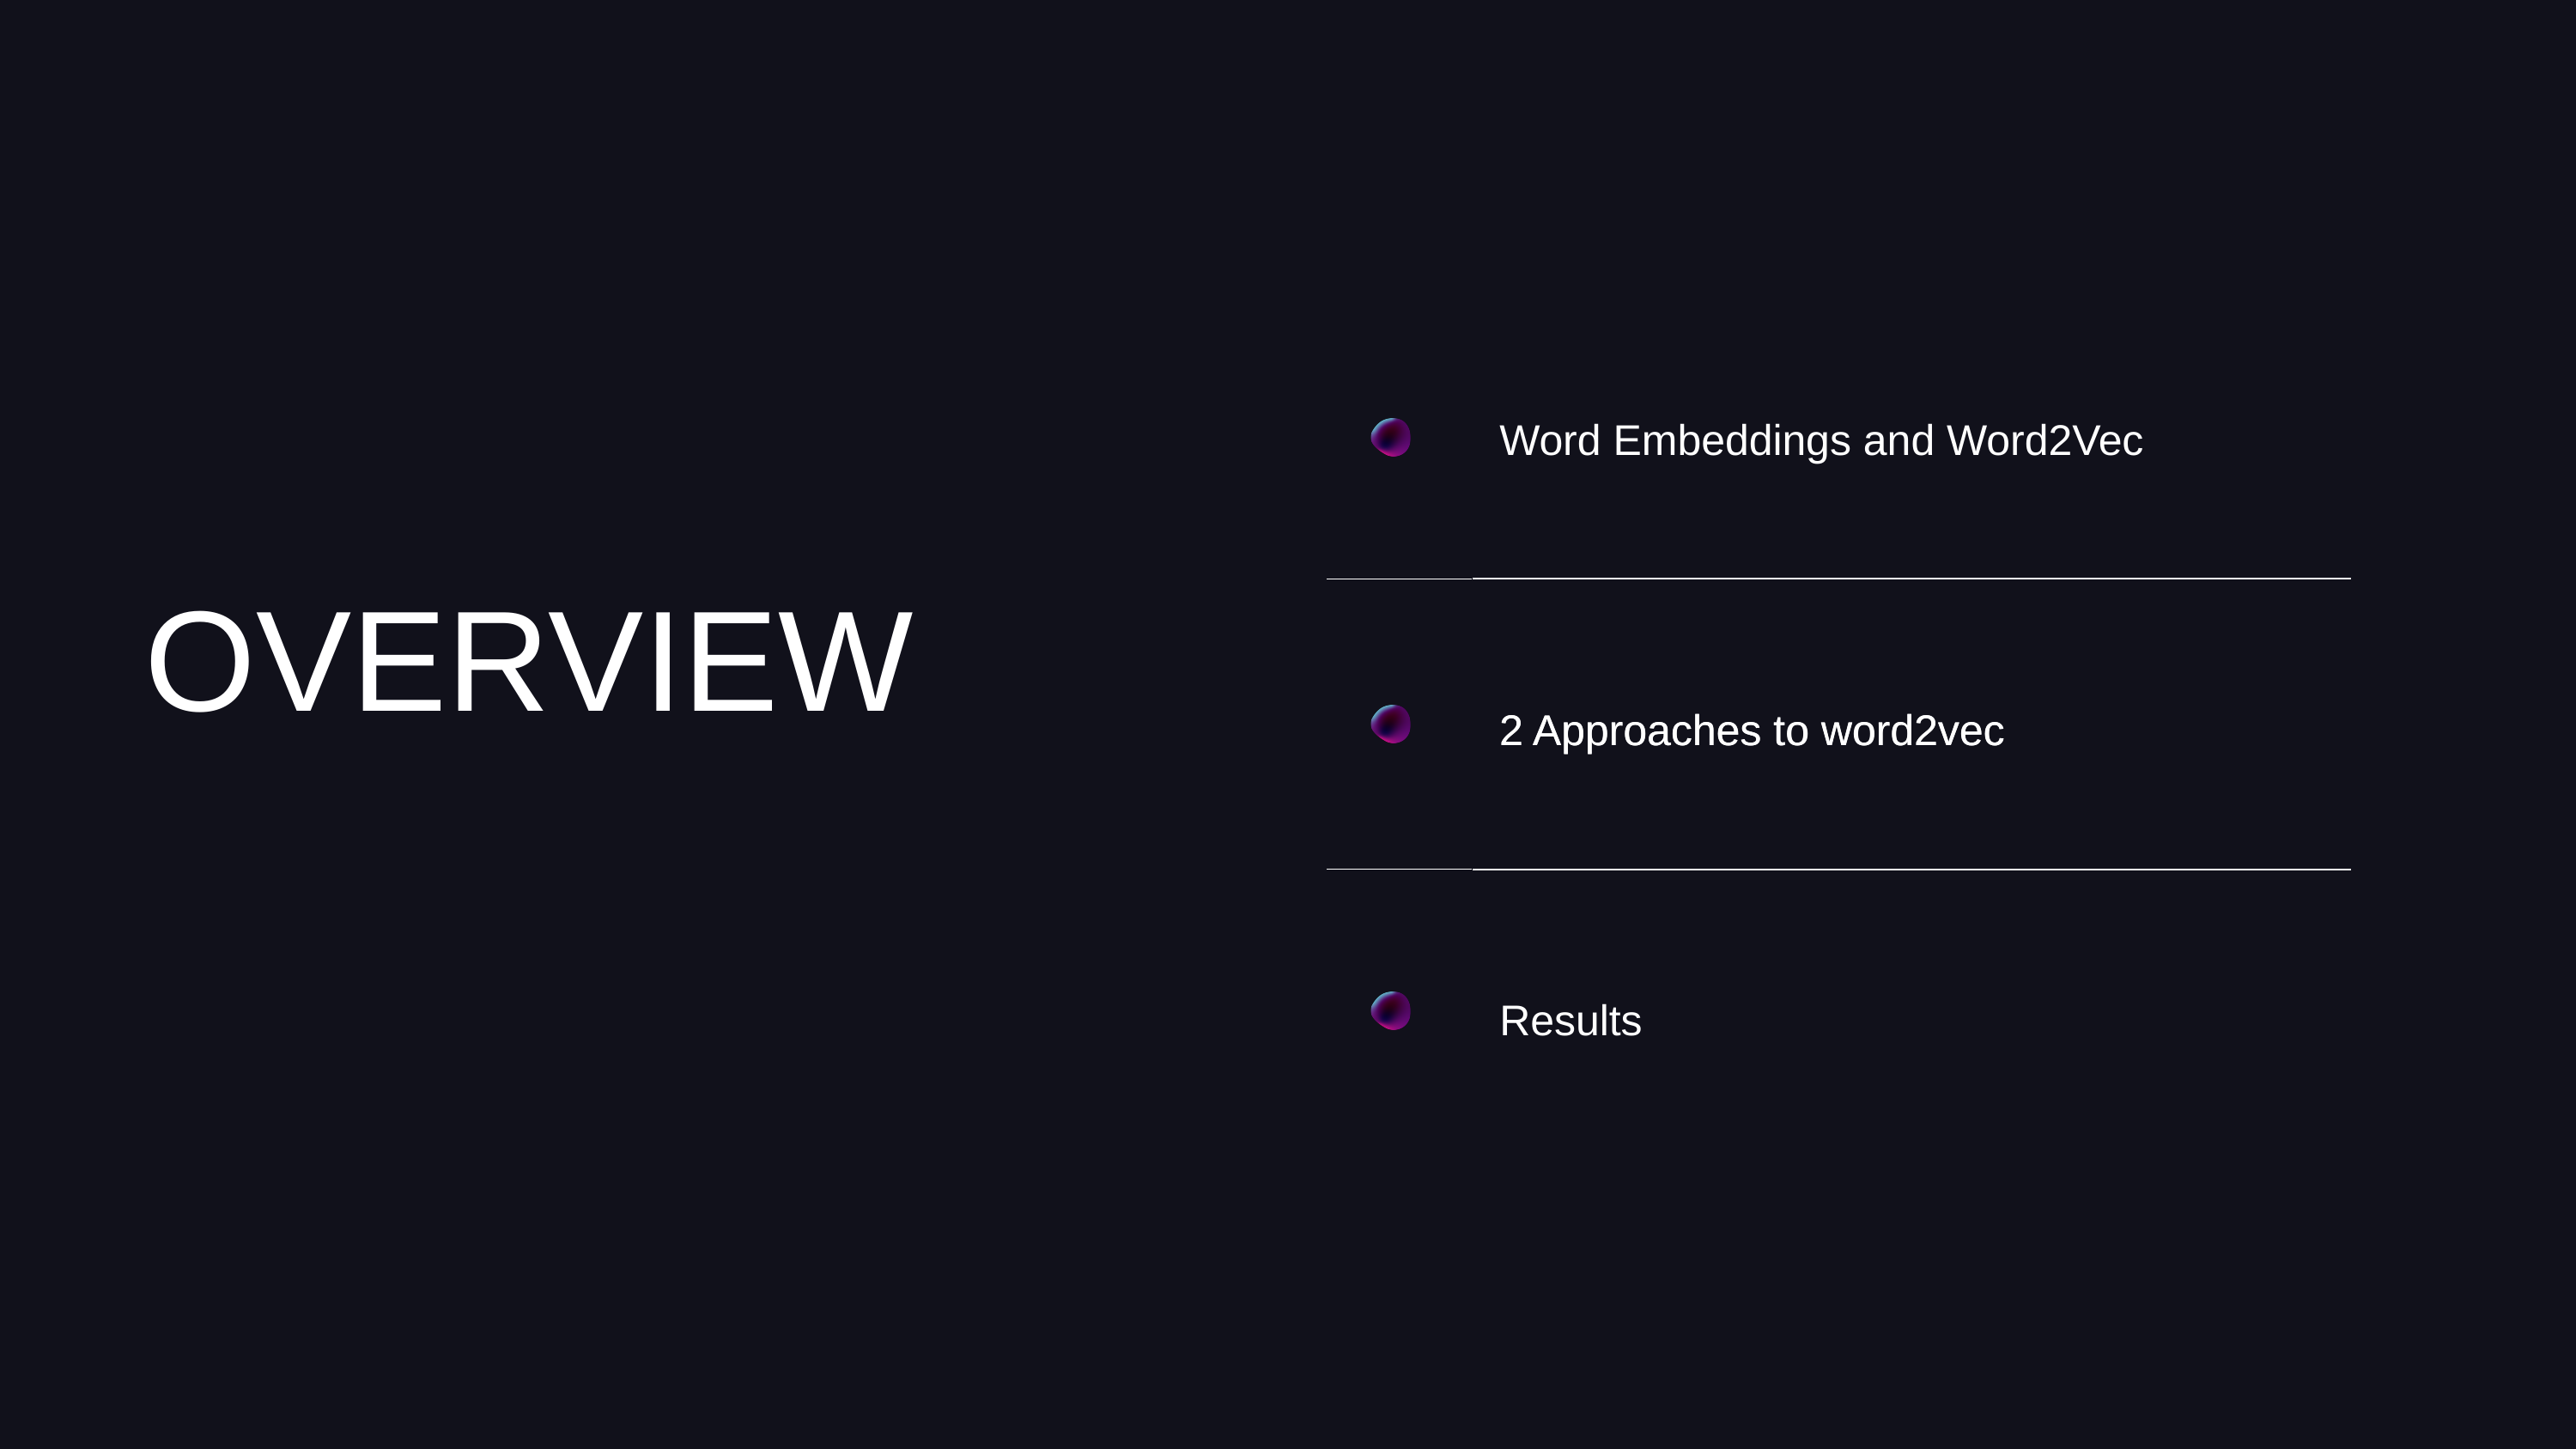

|  | Word Embeddings and Word2Vec |
| --- | --- |
|  | 2 Approaches to word2vec |
|  | Results |

OVERVIEW

| 2 Approaches to word2vec |
| --- |